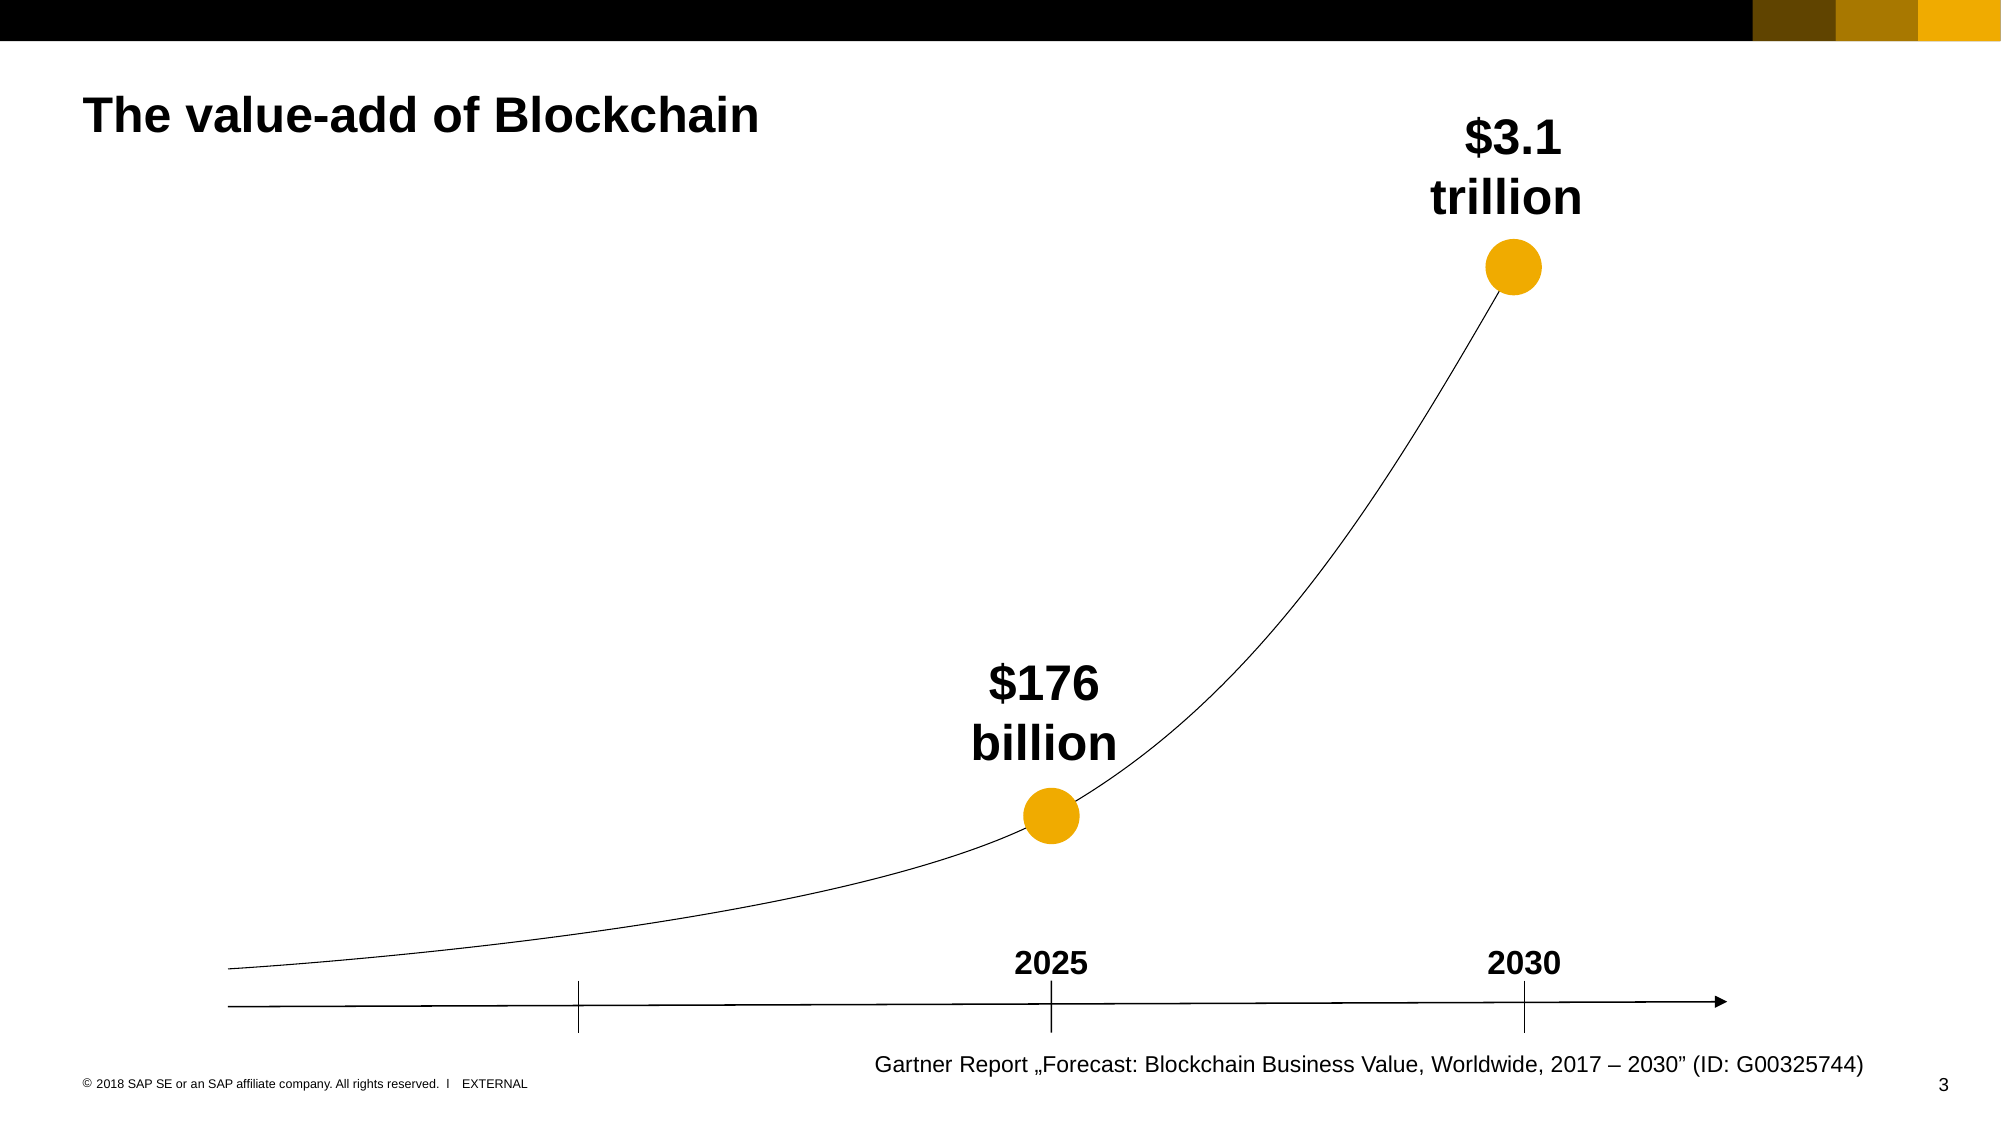

# The value-add of Blockchain
$3.1
trillion

$176
billion

2025
2030
Gartner Report „Forecast: Blockchain Business Value, Worldwide, 2017 – 2030” (ID: G00325744)